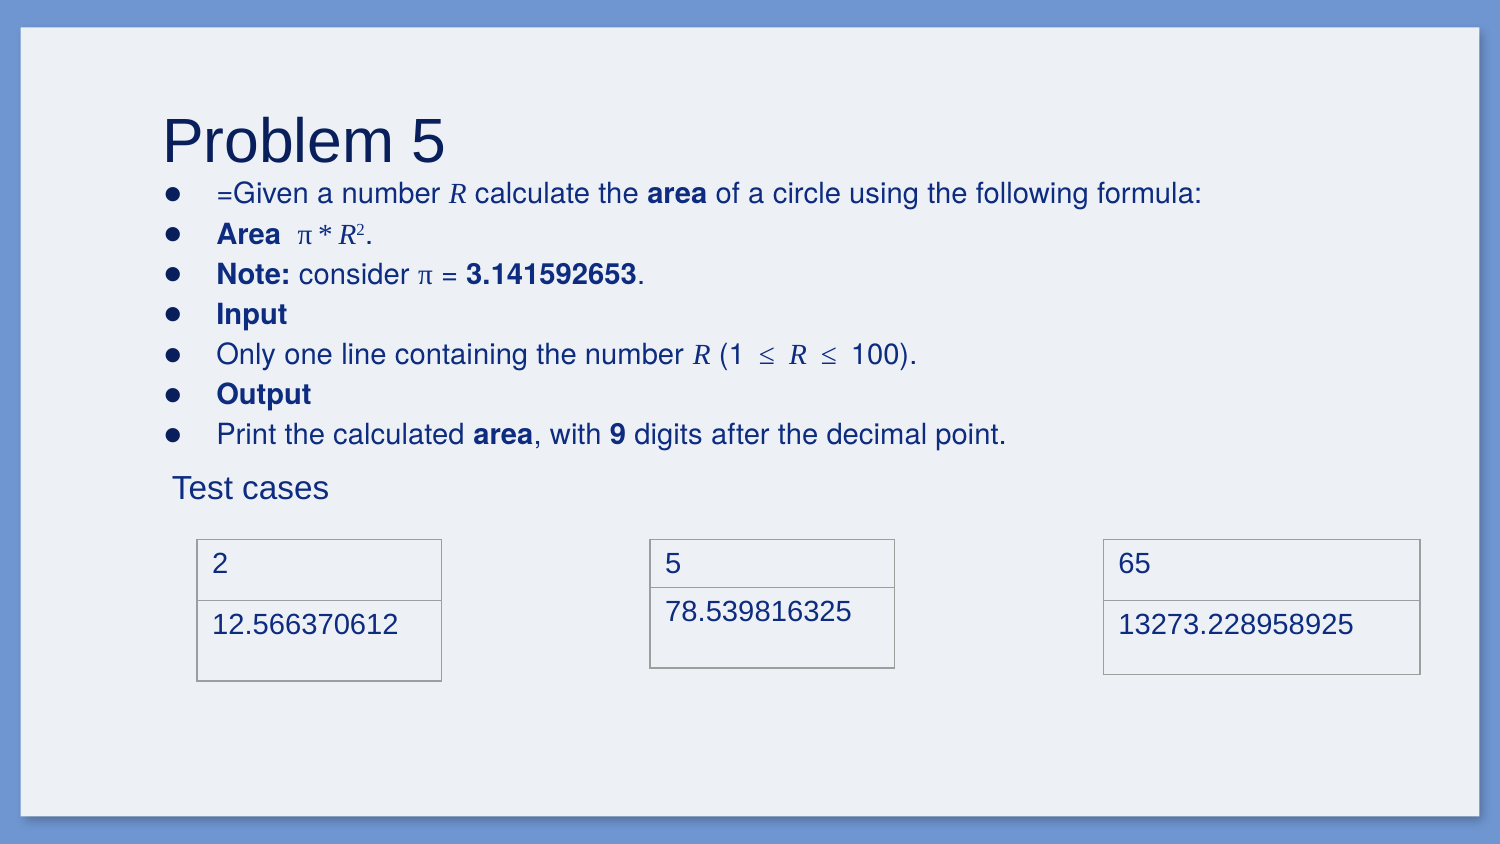

# Problem 5
=Given a number R calculate the area of a circle using the following formula:
Area  π * R2.
Note: consider π = 3.141592653.
Input
Only one line containing the number R (1  ≤  R  ≤  100).
Output
Print the calculated area, with 9 digits after the decimal point.

Test cases
| 2 |
| --- |
| 12.566370612 |
| 65 |
| --- |
| 13273.228958925 |
| 5 |
| --- |
| 78.539816325 |